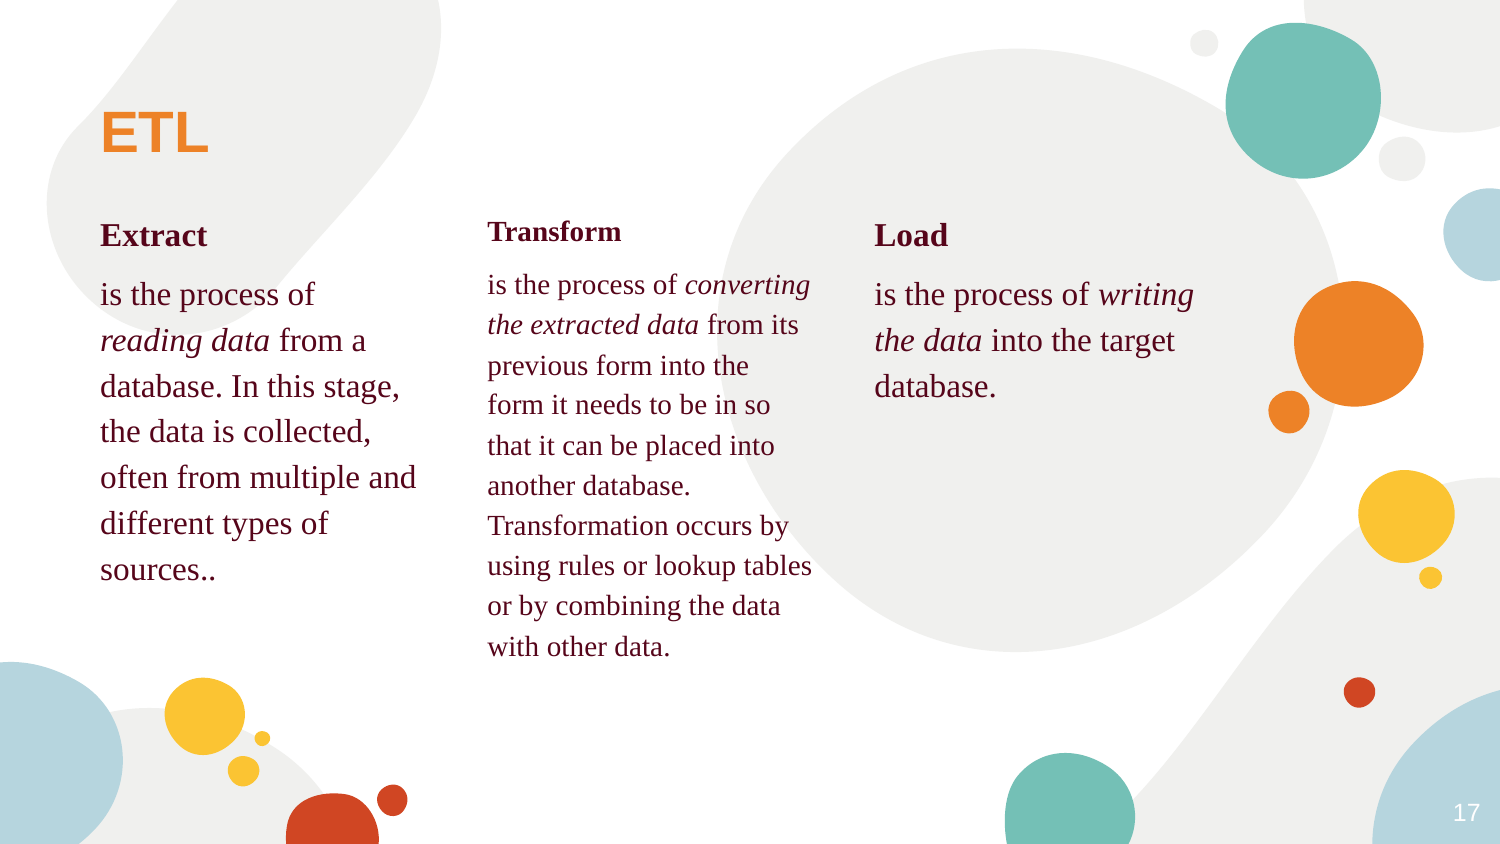

ETL
Extract
is the process of reading data from a database. In this stage, the data is collected, often from multiple and different types of sources..
Transform
is the process of converting the extracted data from its previous form into the form it needs to be in so that it can be placed into another database. Transformation occurs by using rules or lookup tables or by combining the data with other data.
Load
is the process of writing the data into the target database.
17